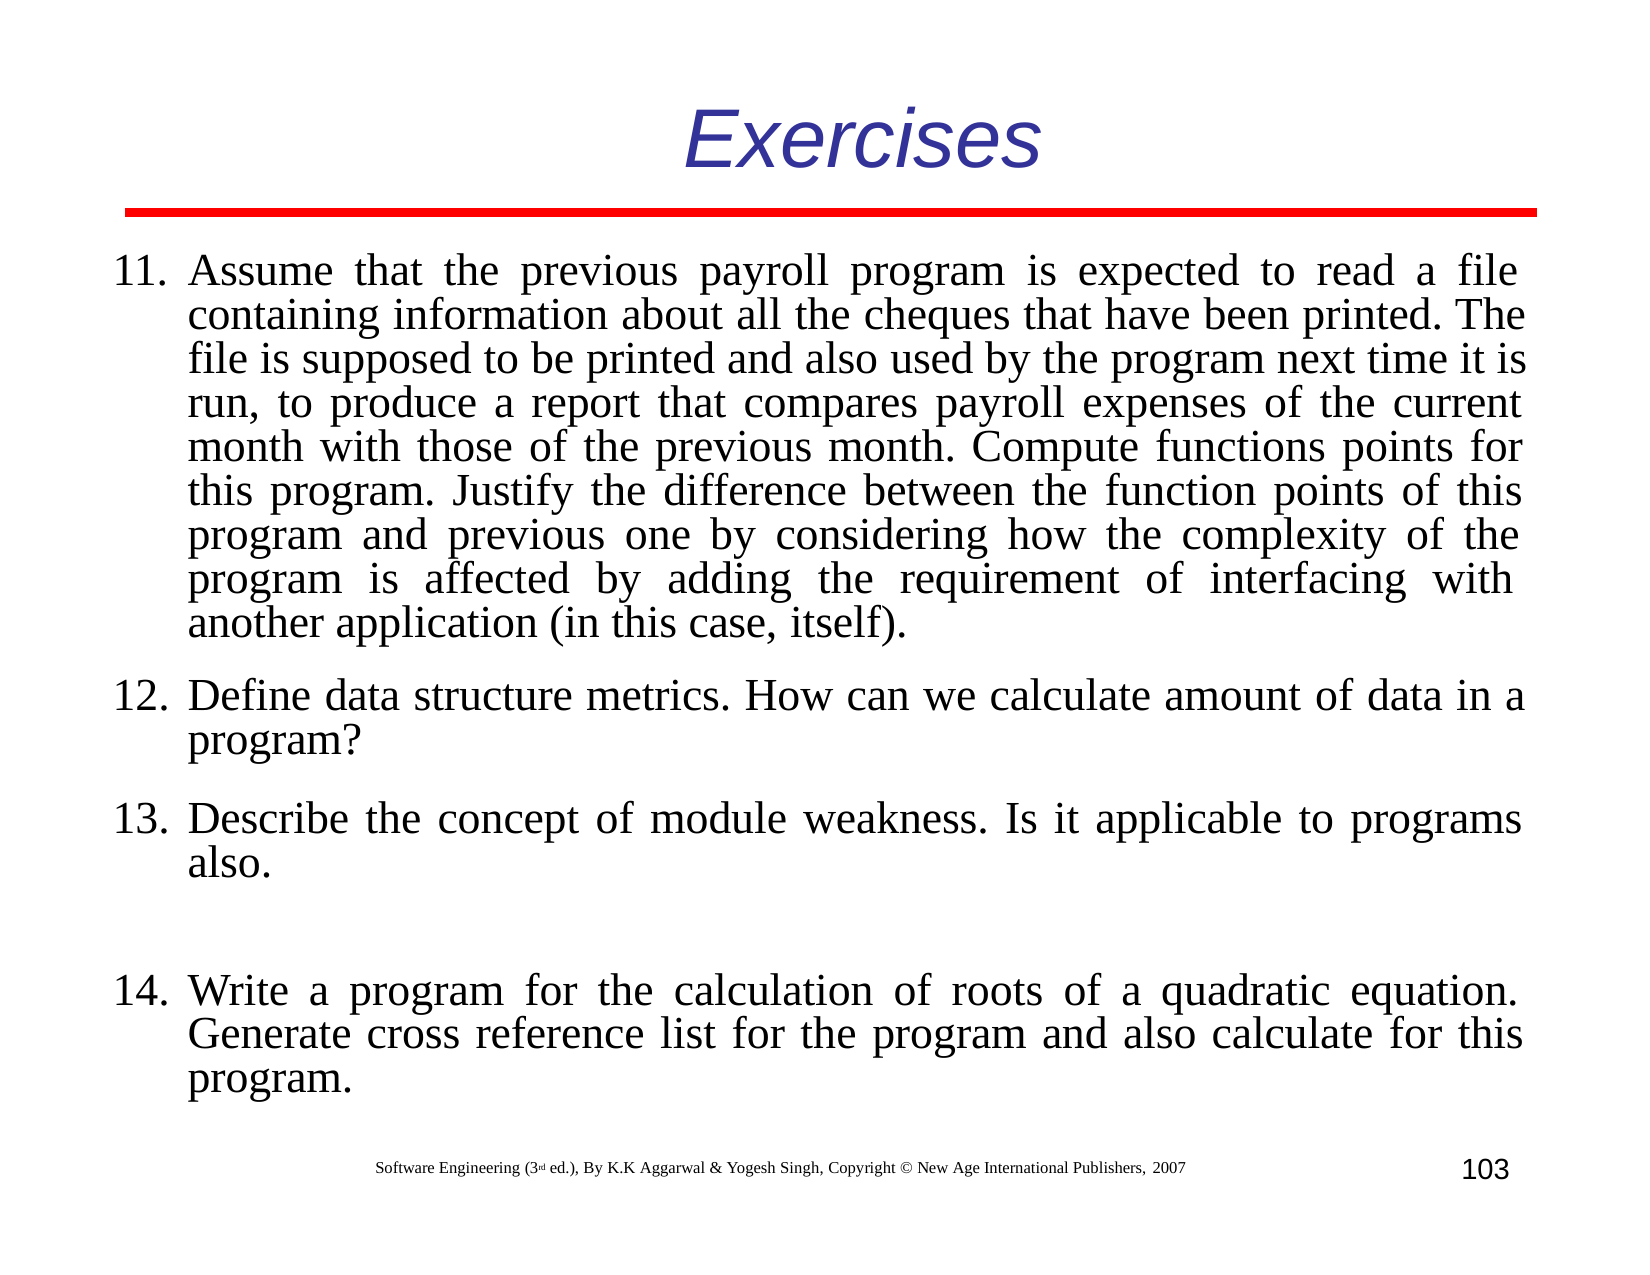

# Exercises

Assume that the previous payroll program is expected to read a file  containing information about all the cheques that have been printed. The  file is supposed to be printed and also used by the program next time it is  run, to produce a report that compares payroll expenses of the current  month with those of the previous month. Compute functions points for  this program. Justify the difference between the function points of this  program and previous one by considering how the complexity of the  program is affected by adding the requirement of interfacing with  another application (in this case, itself).
Define data structure metrics. How can we calculate amount of data in a  program?
Describe the concept of module weakness. Is it applicable to programs  also.

Write a program for the calculation of roots of a quadratic equation.  Generate cross reference list for the program and also calculate for this  program.
103
Software Engineering (3rd  ed.), By K.K Aggarwal & Yogesh Singh, Copyright © New Age International Publishers, 2007